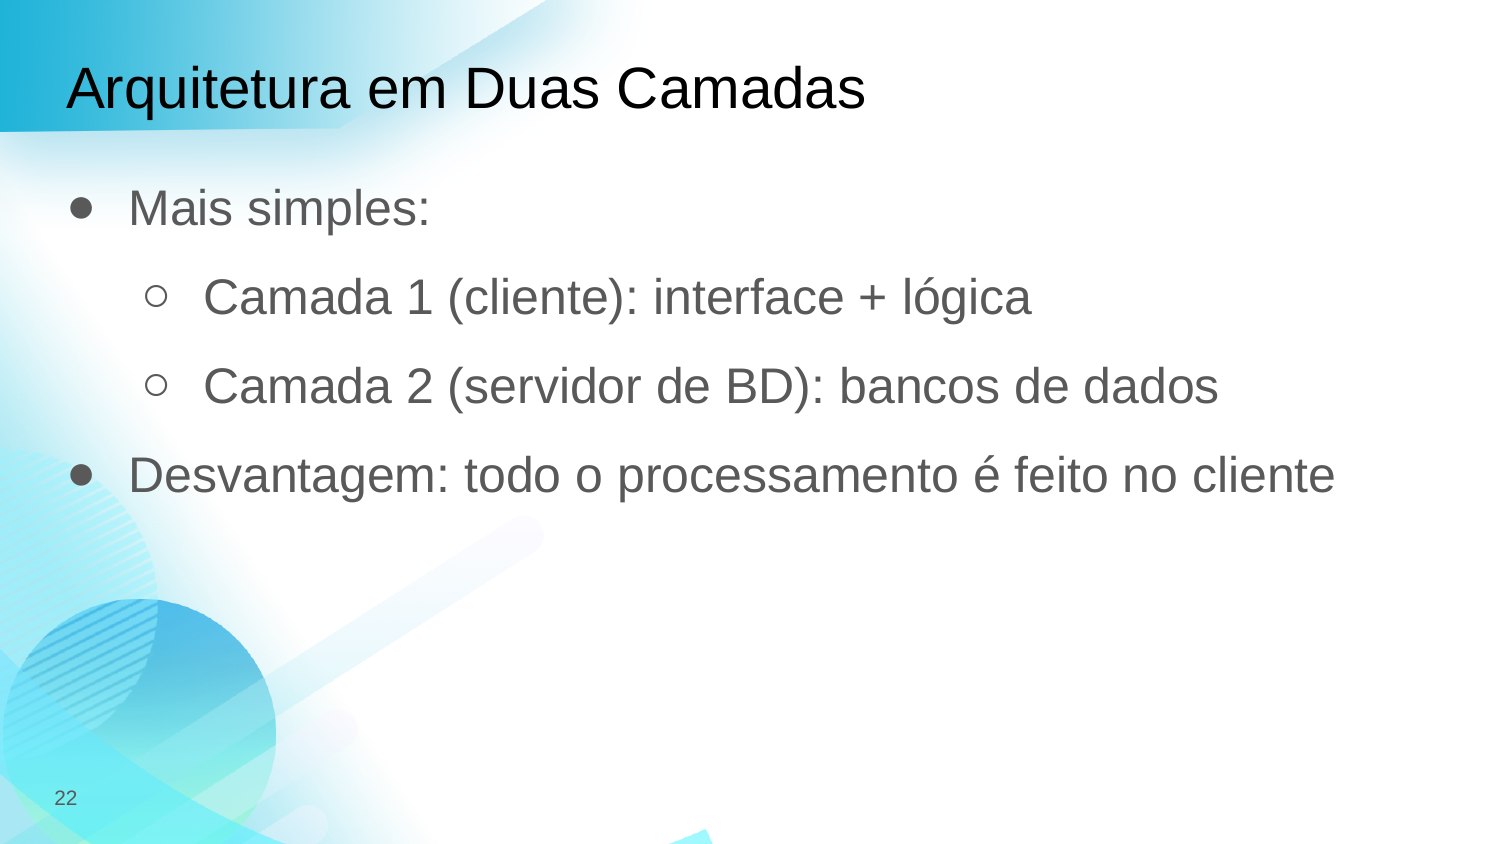

# Arquitetura em Duas Camadas
Mais simples:
Camada 1 (cliente): interface + lógica
Camada 2 (servidor de BD): bancos de dados
Desvantagem: todo o processamento é feito no cliente
22